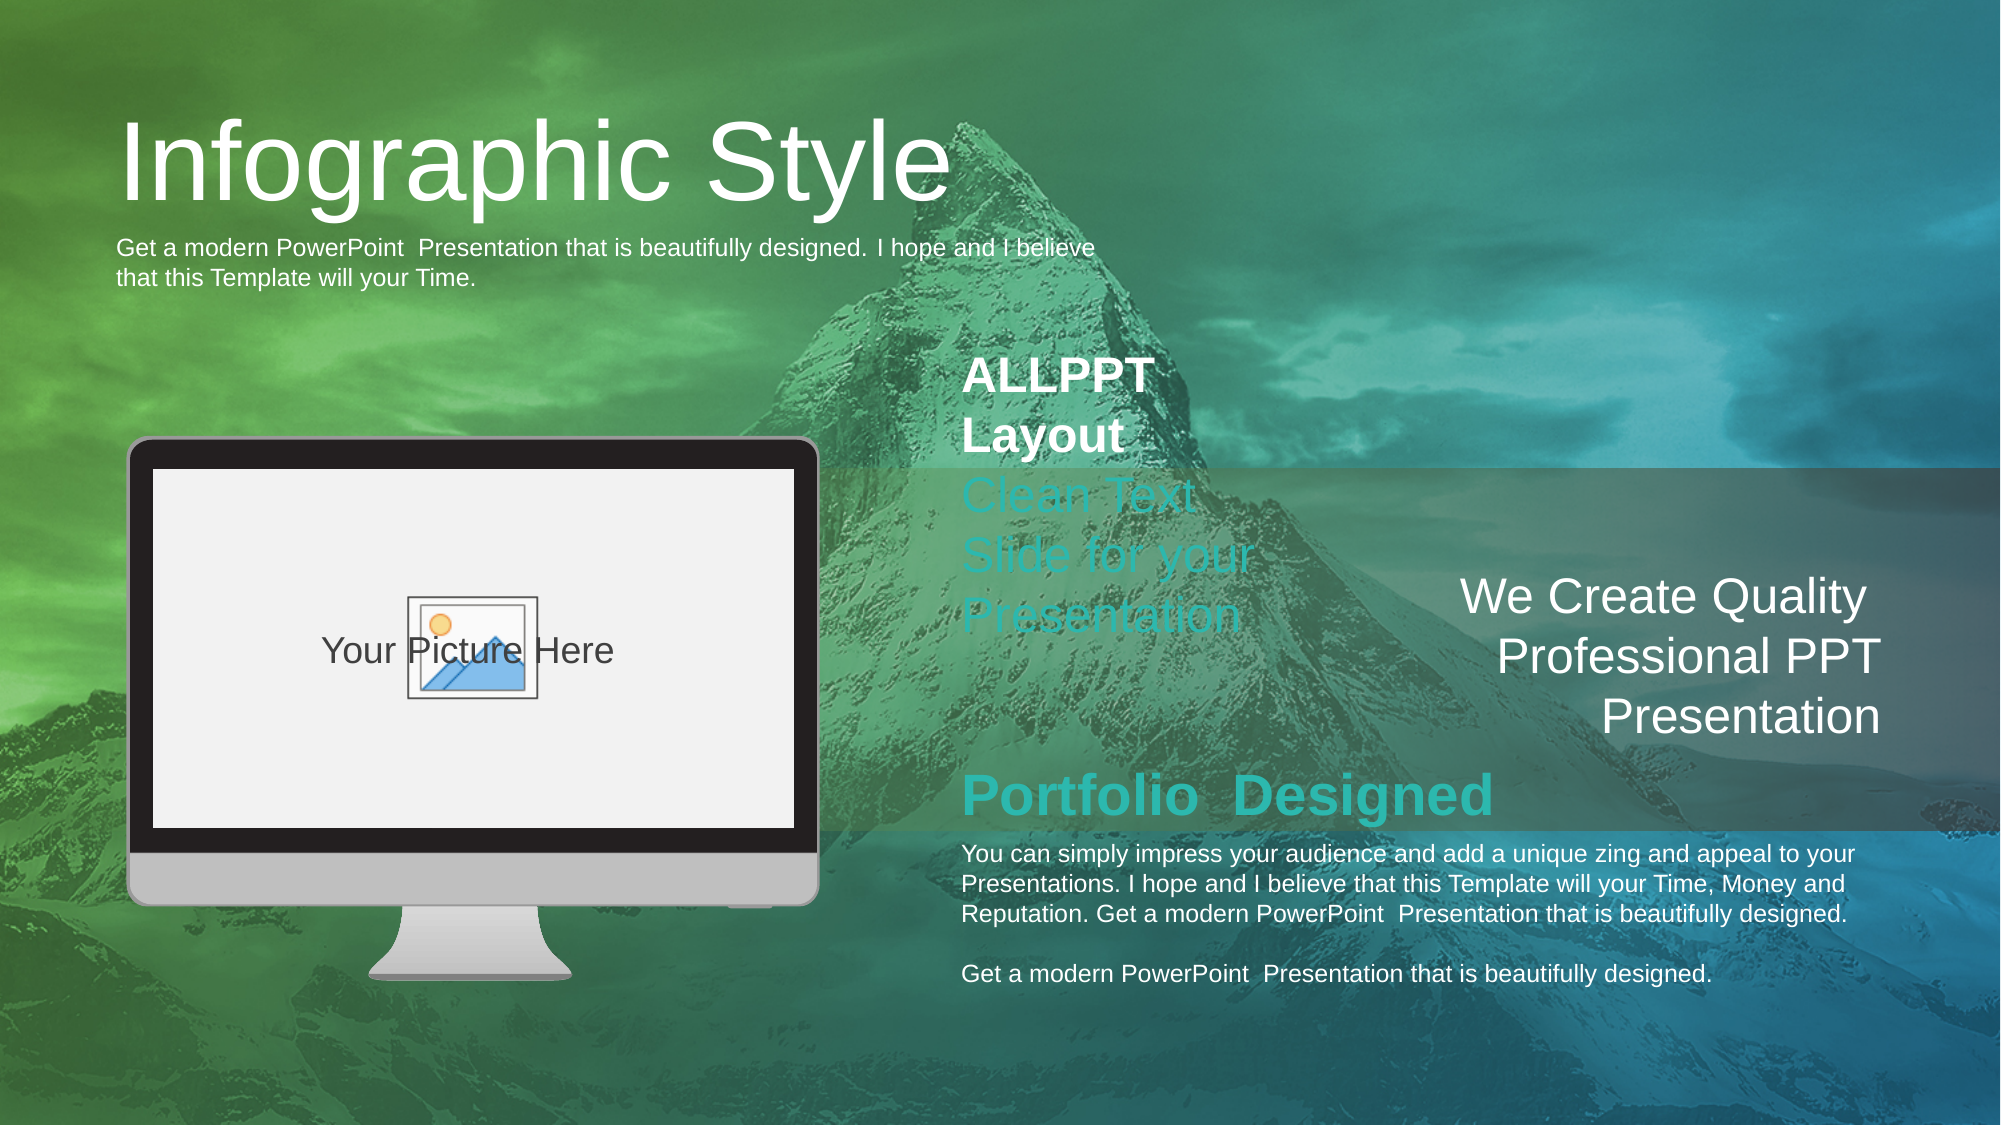

Infographic Style
Get a modern PowerPoint  Presentation that is beautifully designed. I hope and I believe that this Template will your Time.
ALLPPT Layout
Clean Text Slide for your Presentation

We Create Quality
Professional PPT Presentation
Portfolio  Designed
You can simply impress your audience and add a unique zing and appeal to your Presentations. I hope and I believe that this Template will your Time, Money and Reputation. Get a modern PowerPoint  Presentation that is beautifully designed.

Get a modern PowerPoint  Presentation that is beautifully designed.